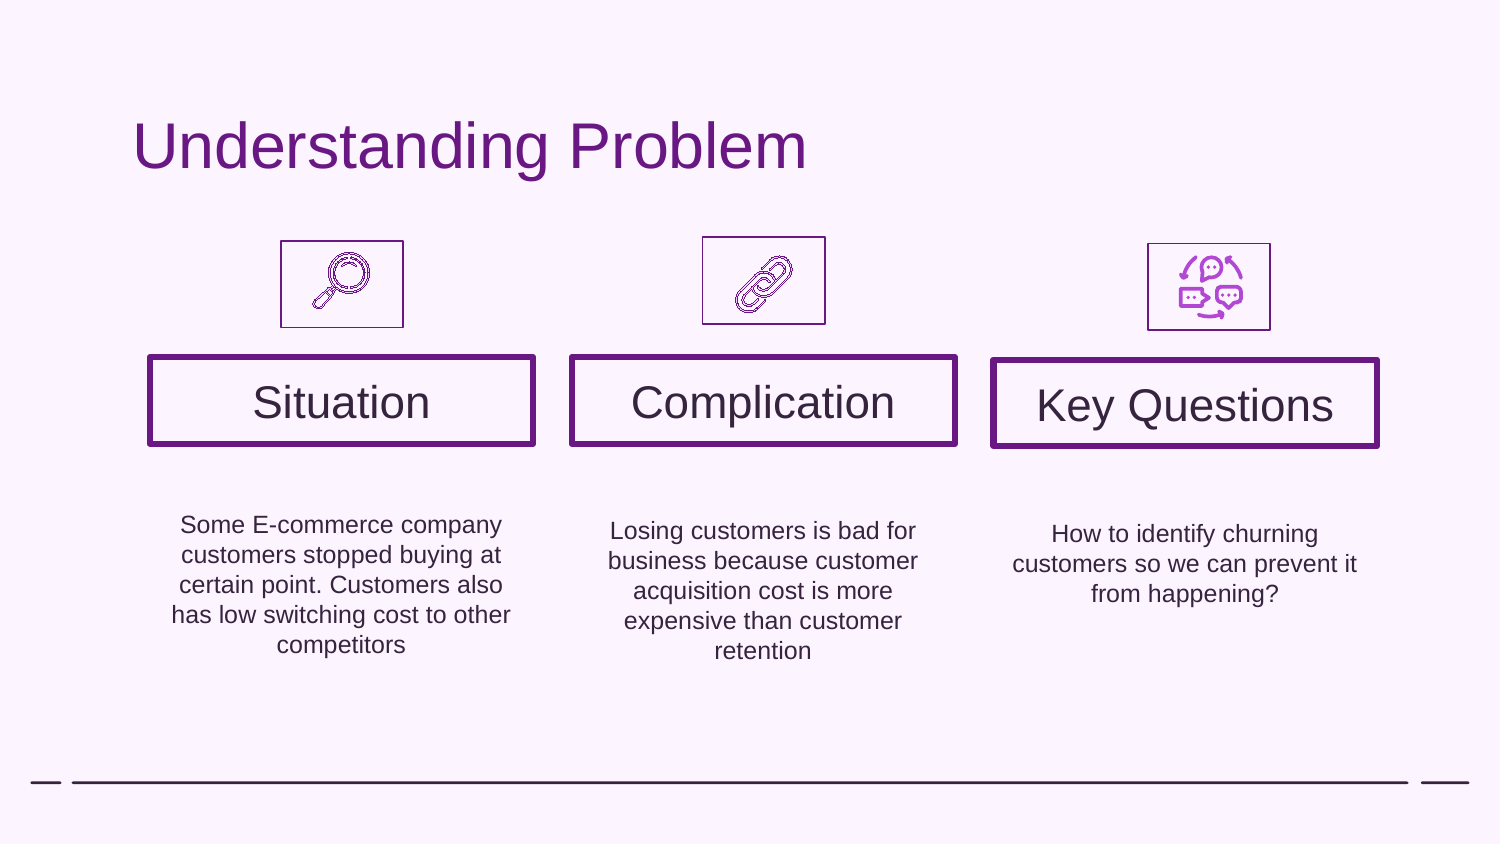

Understanding Problem

# Situation
Complication
Key Questions
Some E-commerce company customers stopped buying at certain point. Customers also has low switching cost to other competitors
Losing customers is bad for business because customer acquisition cost is more expensive than customer retention
How to identify churning customers so we can prevent it from happening?